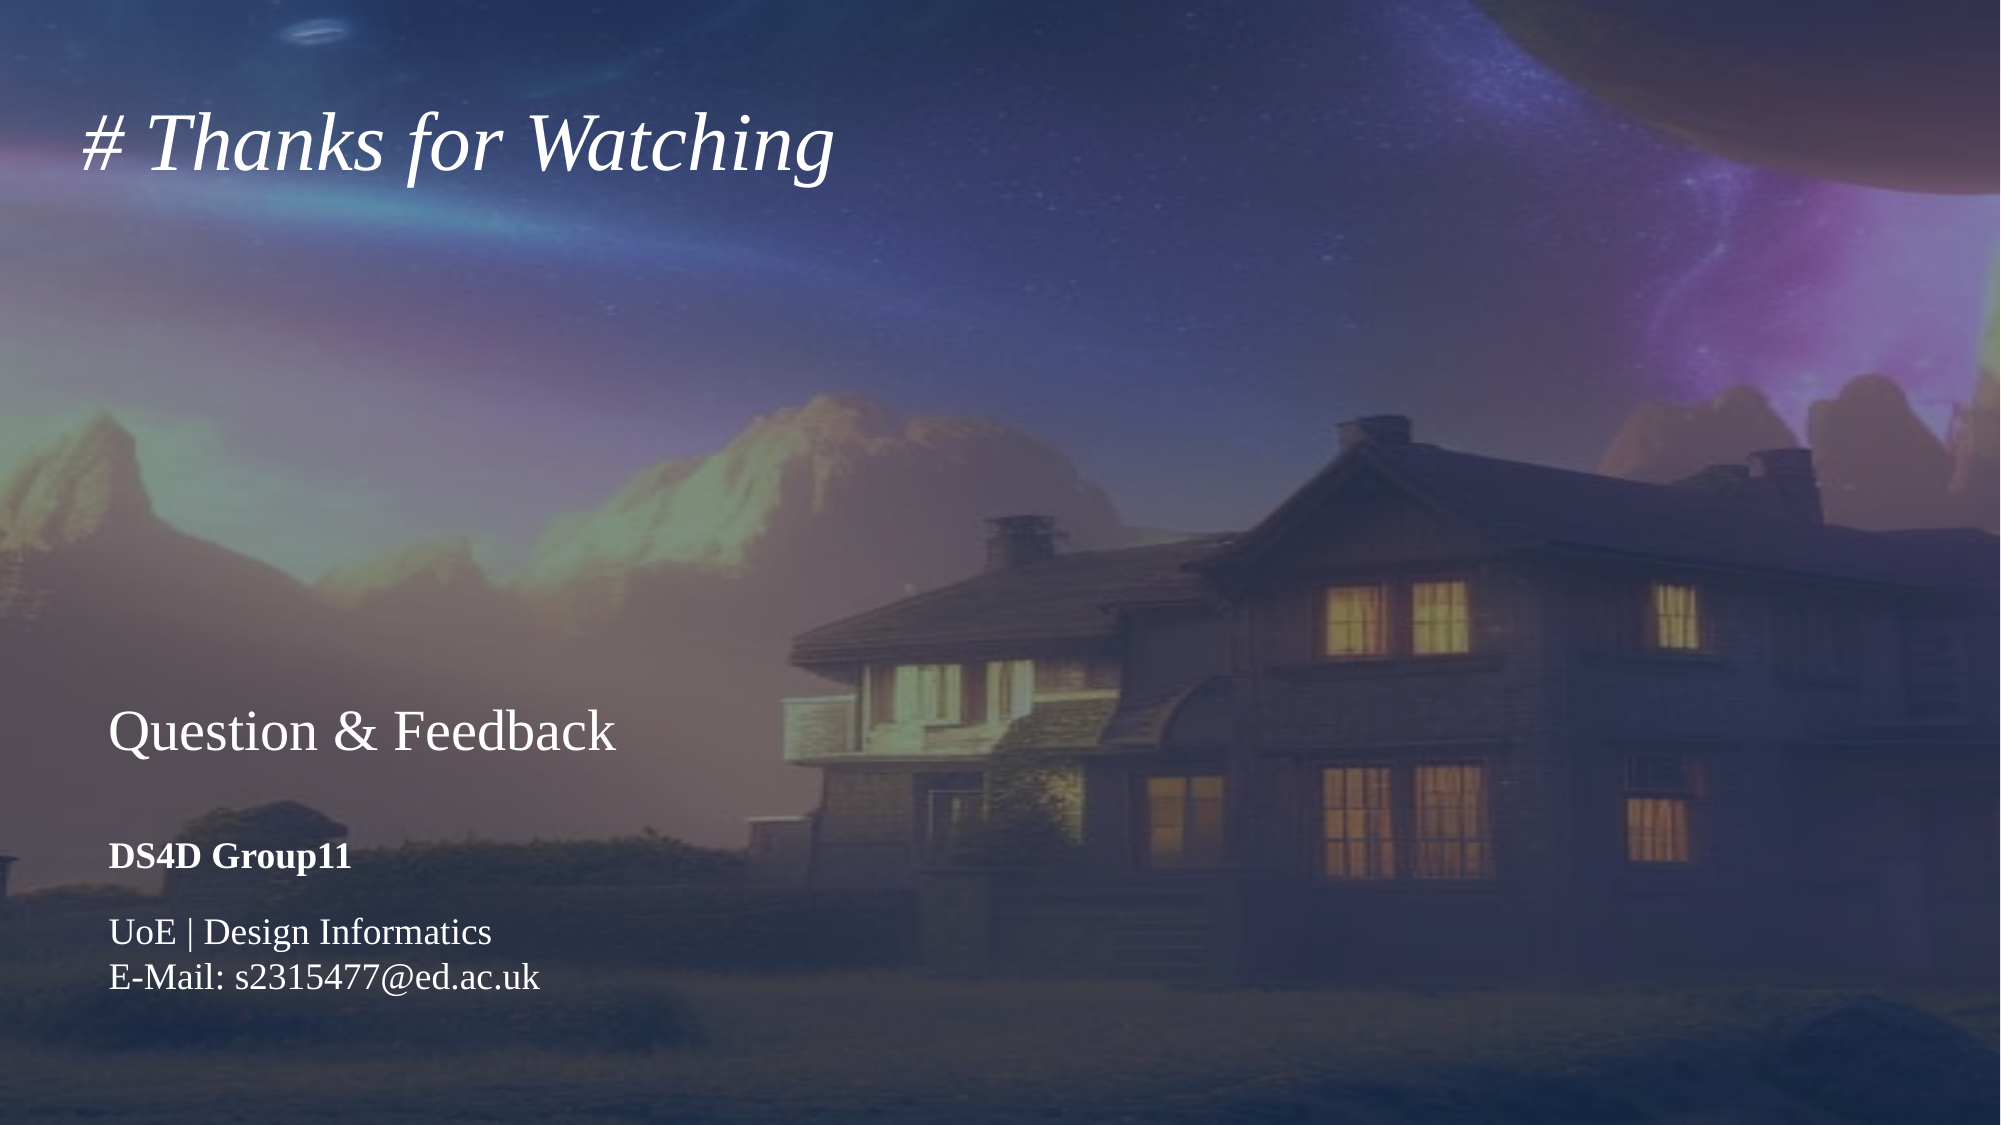

# Thanks for Watching
Question & Feedback
DS4D Group11
UoE | Design Informatics
E-Mail: s2315477@ed.ac.uk